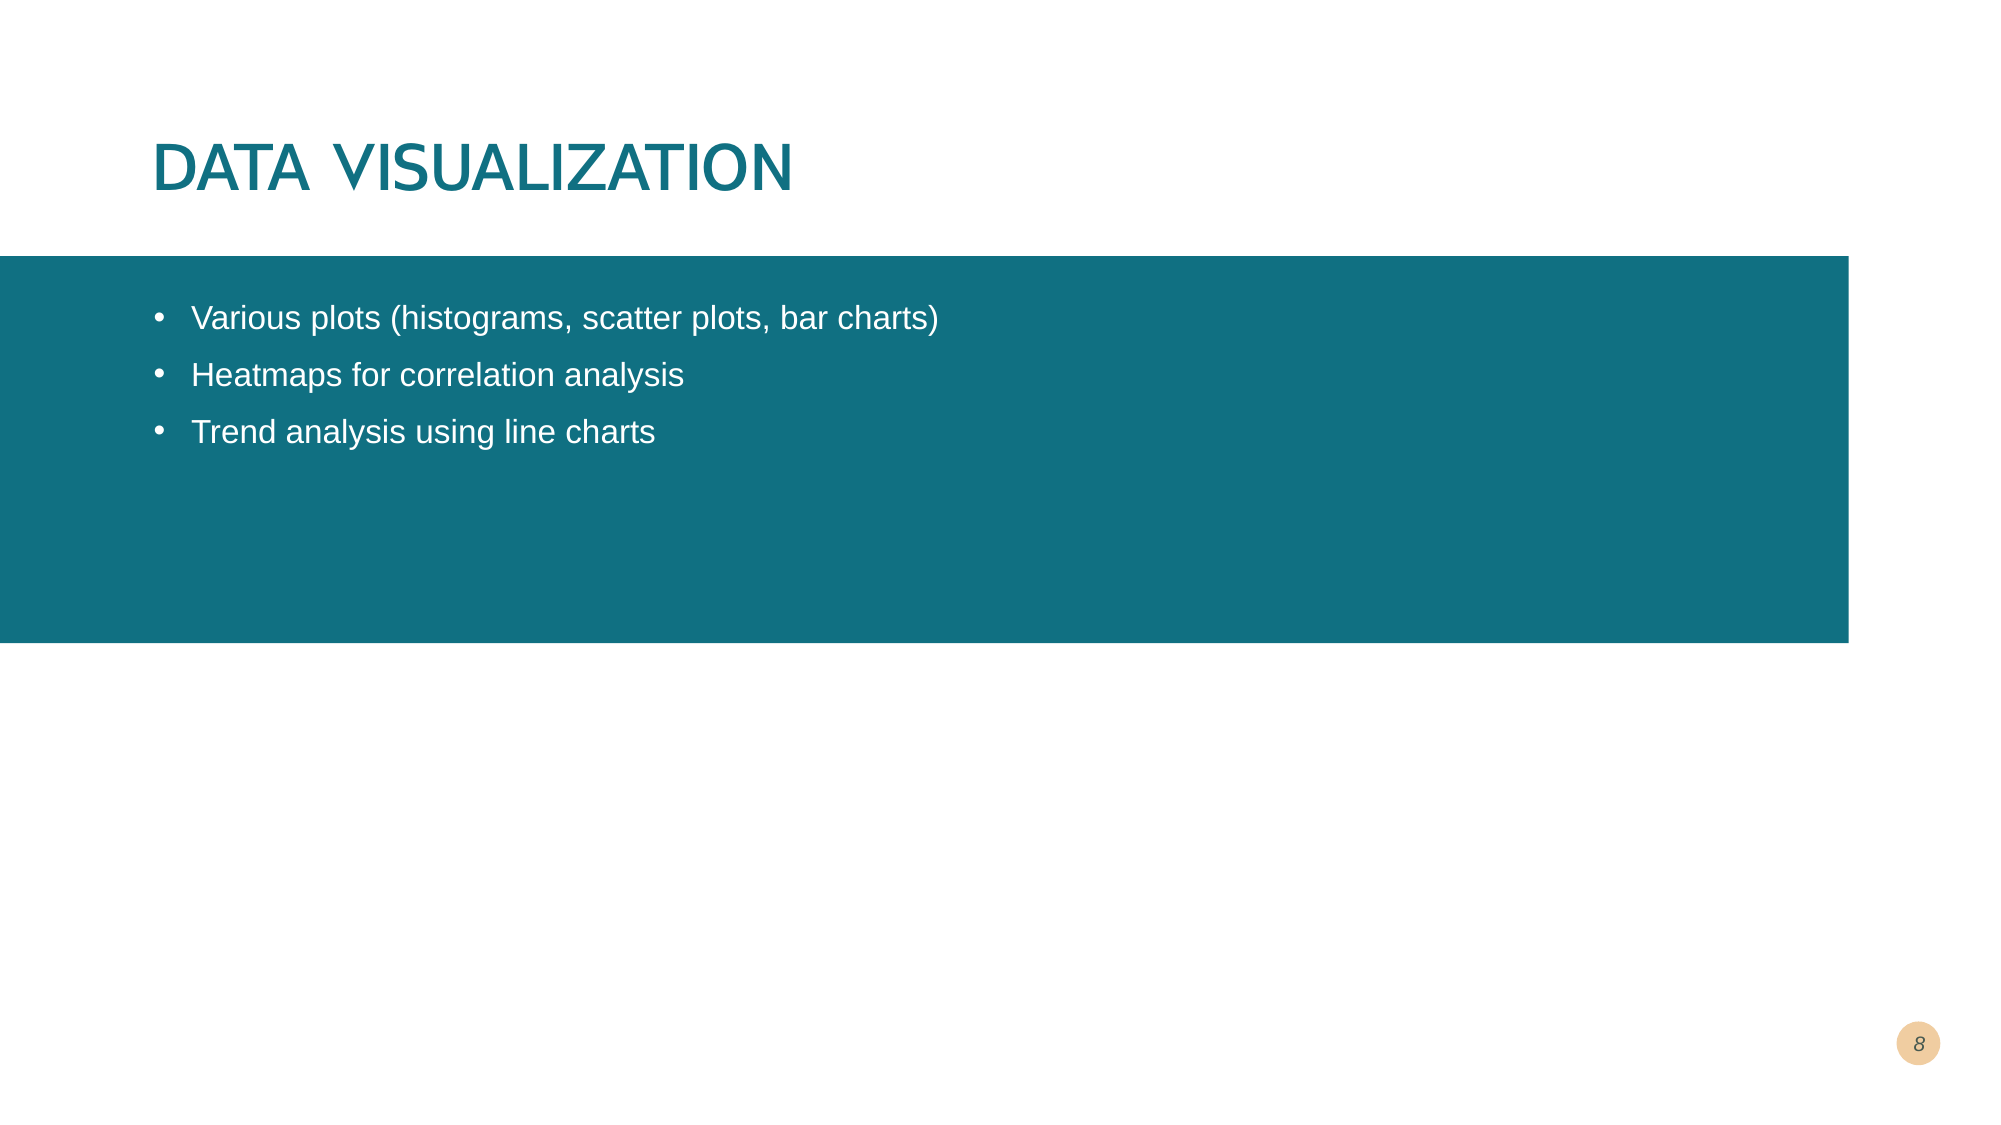

# DATA VISUALIZATION
Various plots (histograms, scatter plots, bar charts)
Heatmaps for correlation analysis
Trend analysis using line charts

8